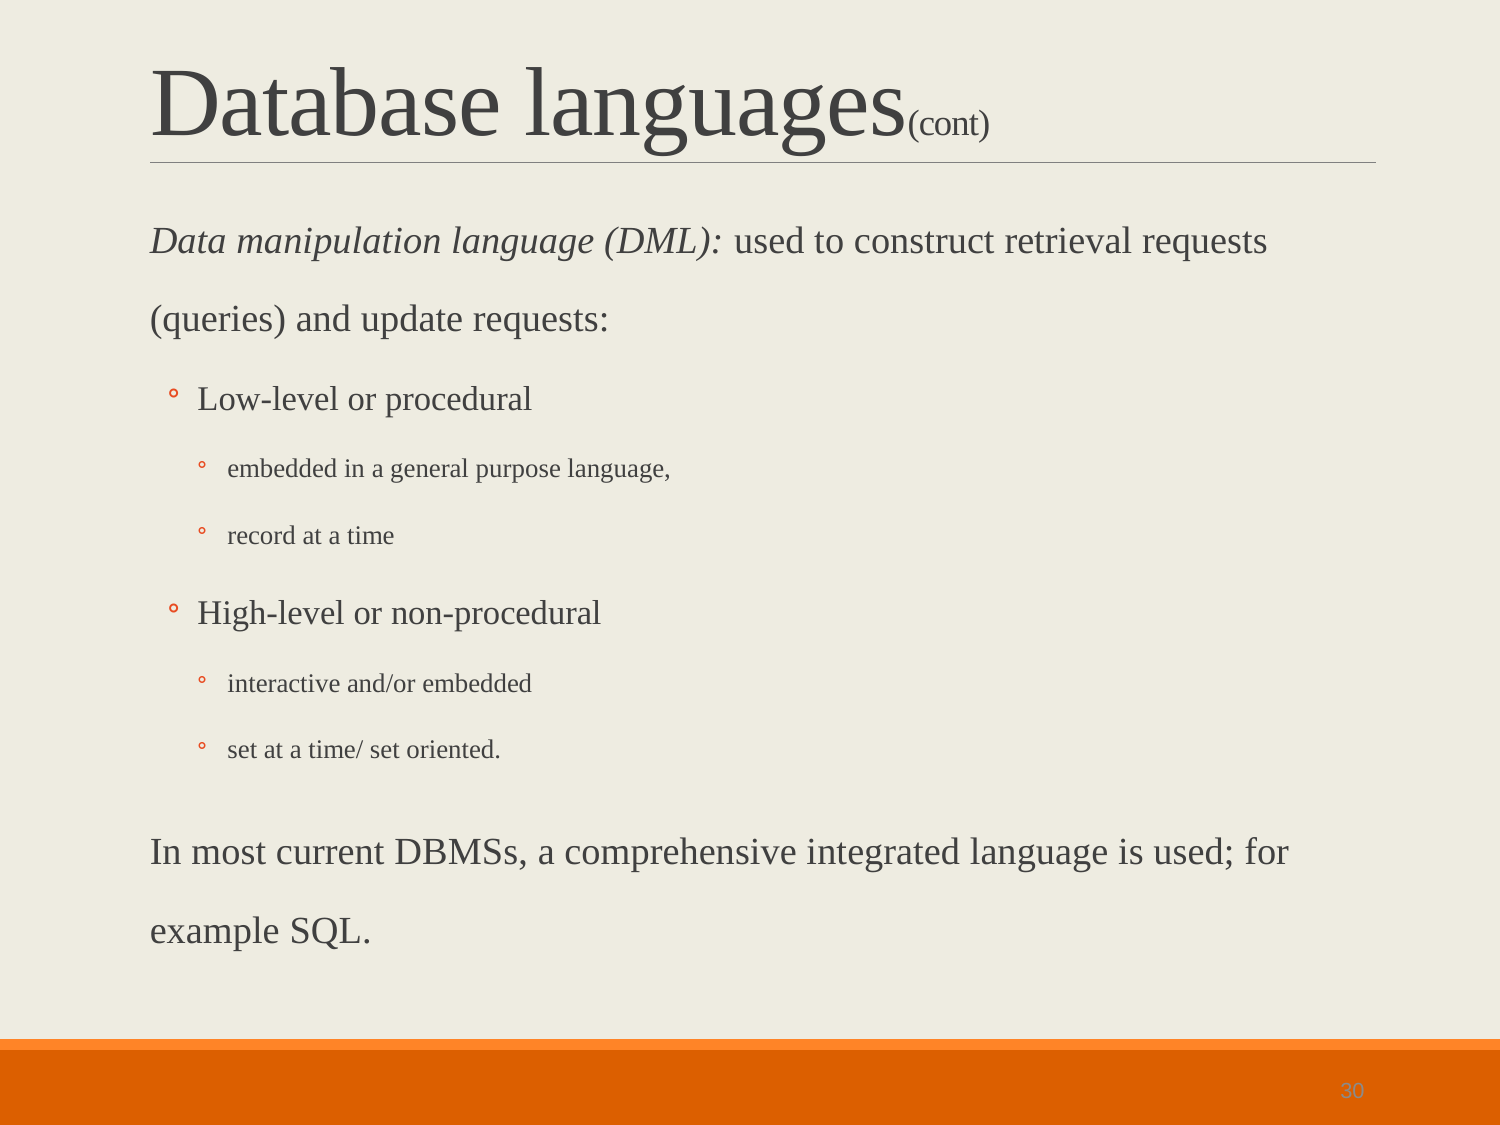

# Database languages(cont)
Data manipulation language (DML): used to construct retrieval requests (queries) and update requests:
Low-level or procedural
embedded in a general purpose language,
record at a time
High-level or non-procedural
interactive and/or embedded
set at a time/ set oriented.
In most current DBMSs, a comprehensive integrated language is used; for example SQL.
30